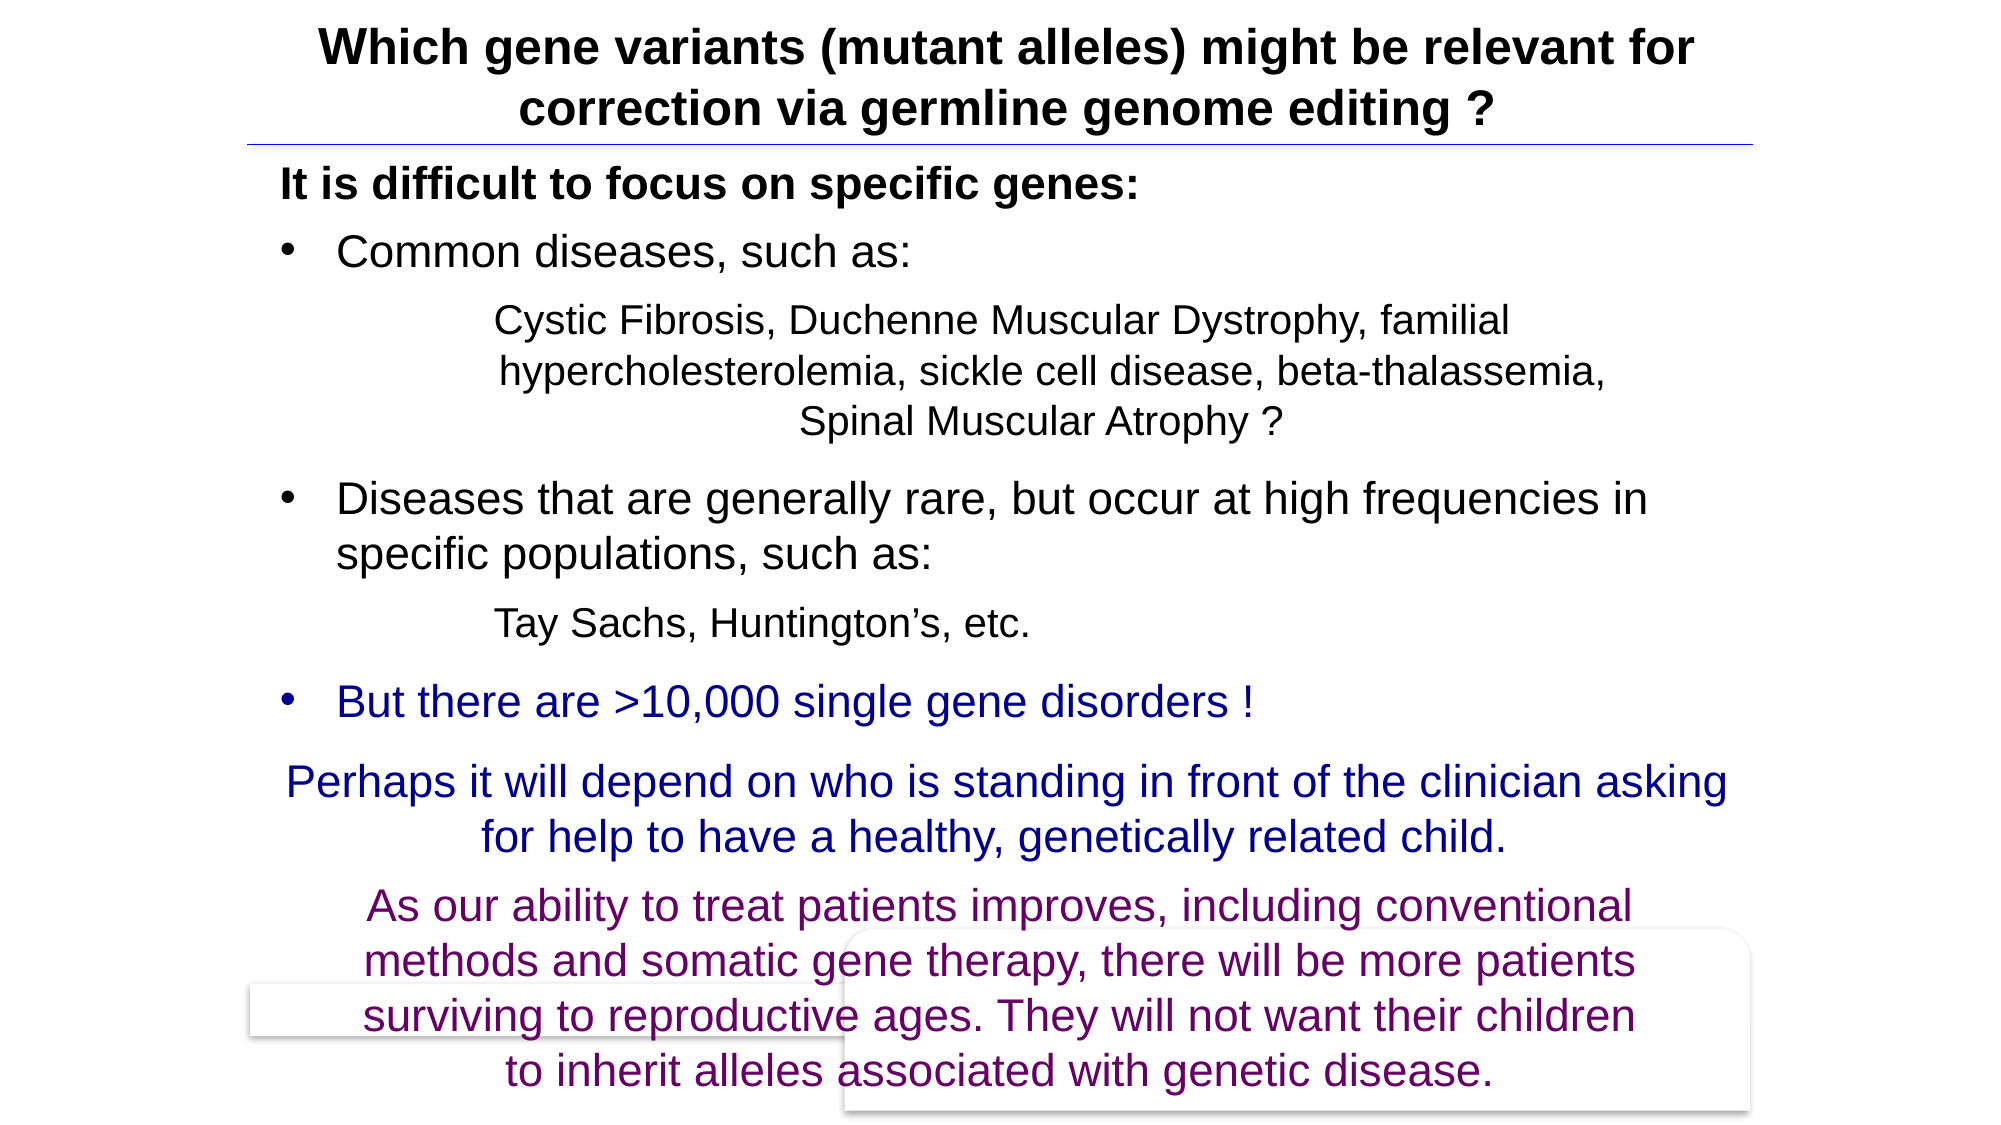

Which gene variants (mutant alleles) might be relevant for correction via germline genome editing ?
It is difficult to focus on specific genes:
Common diseases, such as:
	     Cystic Fibrosis, Duchenne Muscular Dystrophy, familial
 	      hypercholesterolemia, sickle cell disease, beta-thalassemia, 	     		     	      Spinal Muscular Atrophy ?
Diseases that are generally rare, but occur at high frequencies in specific populations, such as:
	     Tay Sachs, Huntington’s, etc.
But there are >10,000 single gene disorders !
Perhaps it will depend on who is standing in front of the clinician asking for help to have a healthy, genetically related child.
As our ability to treat patients improves, including conventional methods and somatic gene therapy, there will be more patients surviving to reproductive ages. They will not want their children to inherit alleles associated with genetic disease.